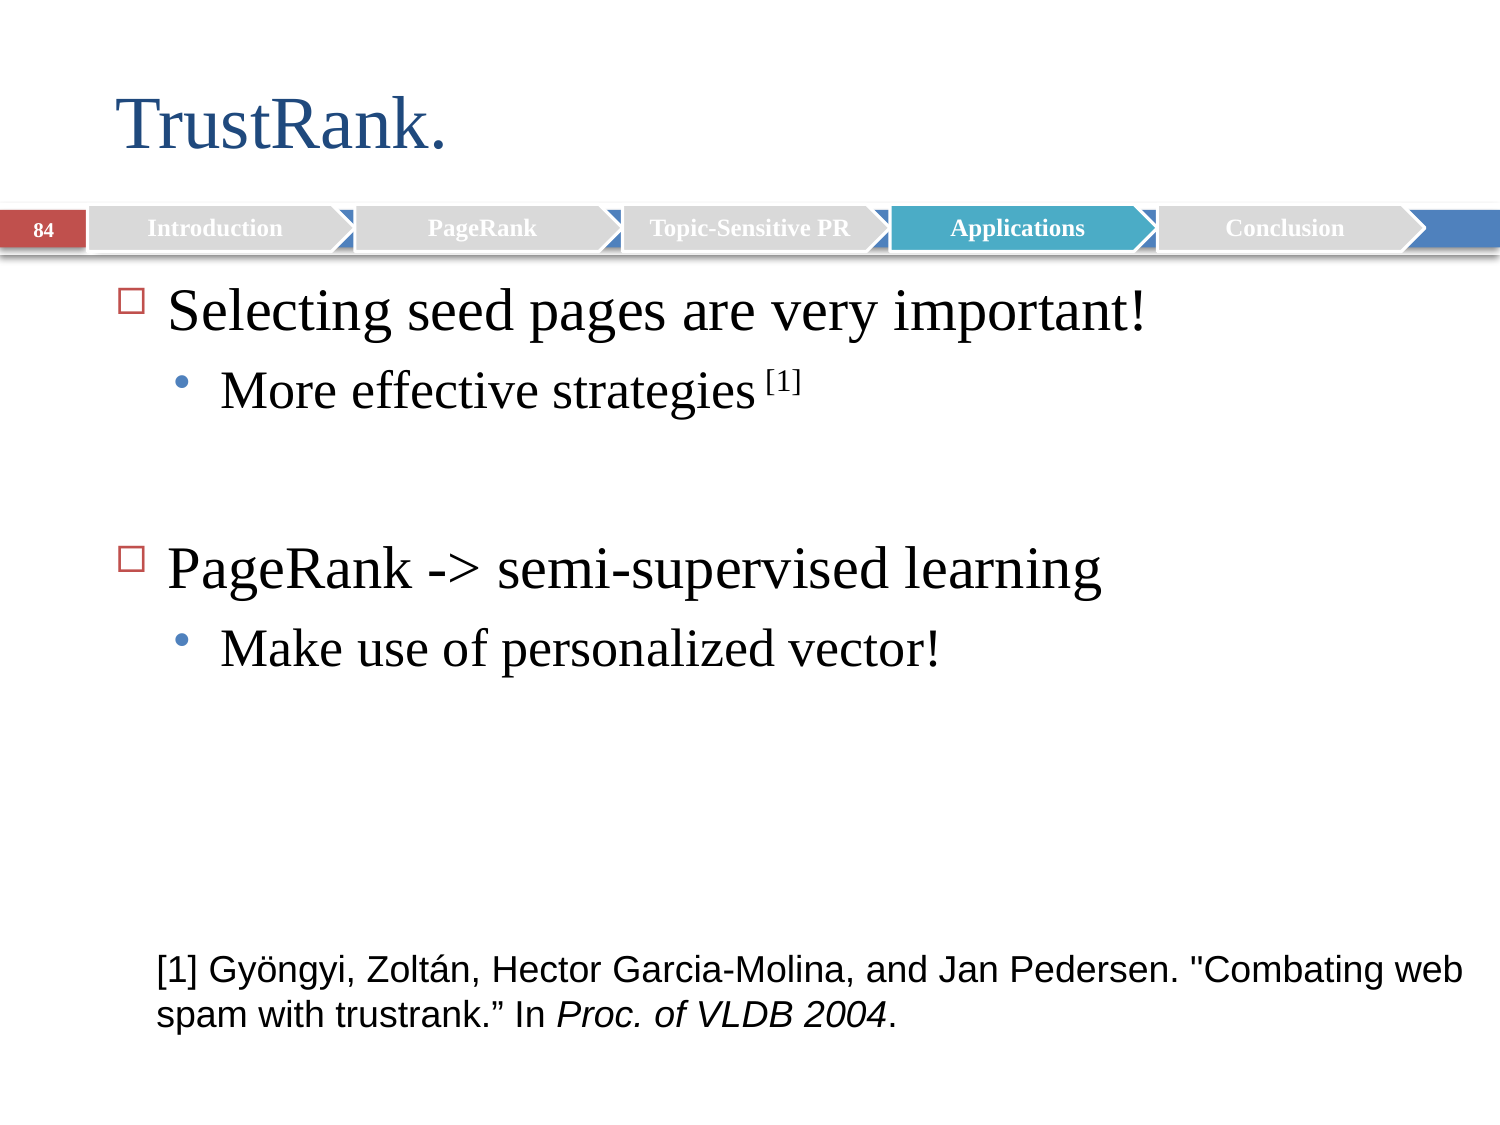

# TrustRank.
Introduction
PageRank
Topic-Sensitive PR
Applications
Conclusion
84
Selecting seed pages are very important!
More effective strategies [1]

PageRank -> semi-supervised learning
Make use of personalized vector!
[1] Gyöngyi, Zoltán, Hector Garcia-Molina, and Jan Pedersen. "Combating web spam with trustrank.” In Proc. of VLDB 2004.